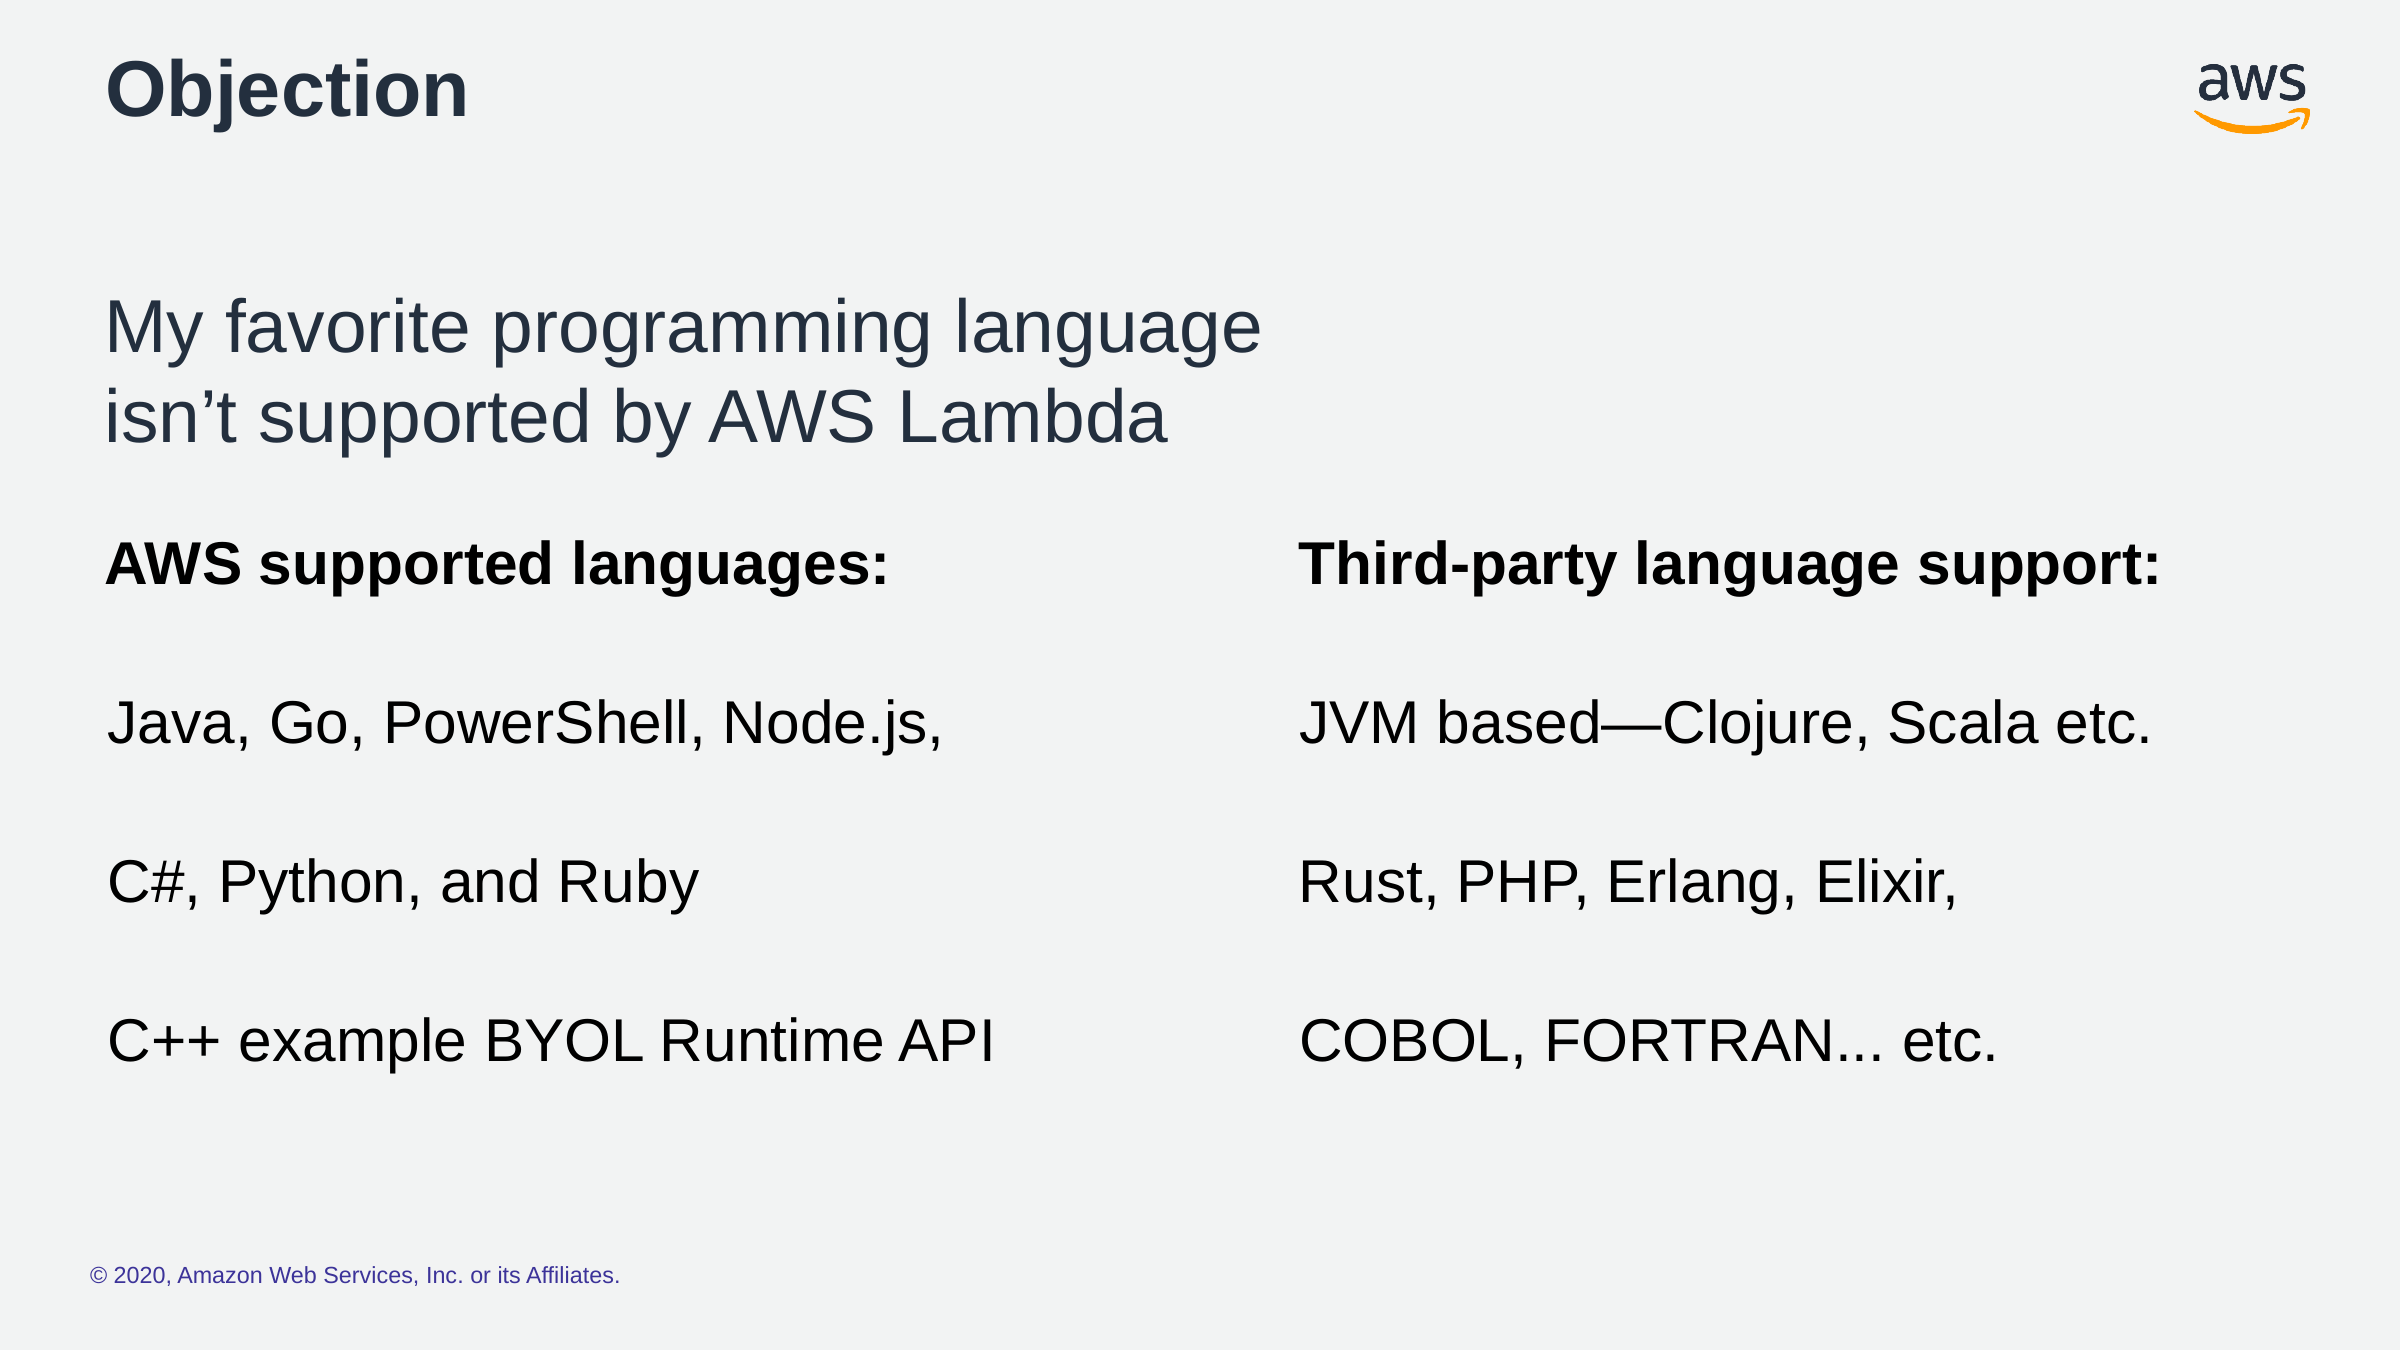

# Objection

My favorite programming language
isn’t supported by AWS Lambda

AWS supported languages:

Third-party language support:
Java, Go, PowerShell, Node.js,
JVM based—Clojure, Scala etc.
C#, Python, and Ruby
Rust, PHP, Erlang, Elixir,
C++ example BYOL Runtime API
COBOL, FORTRAN... etc.